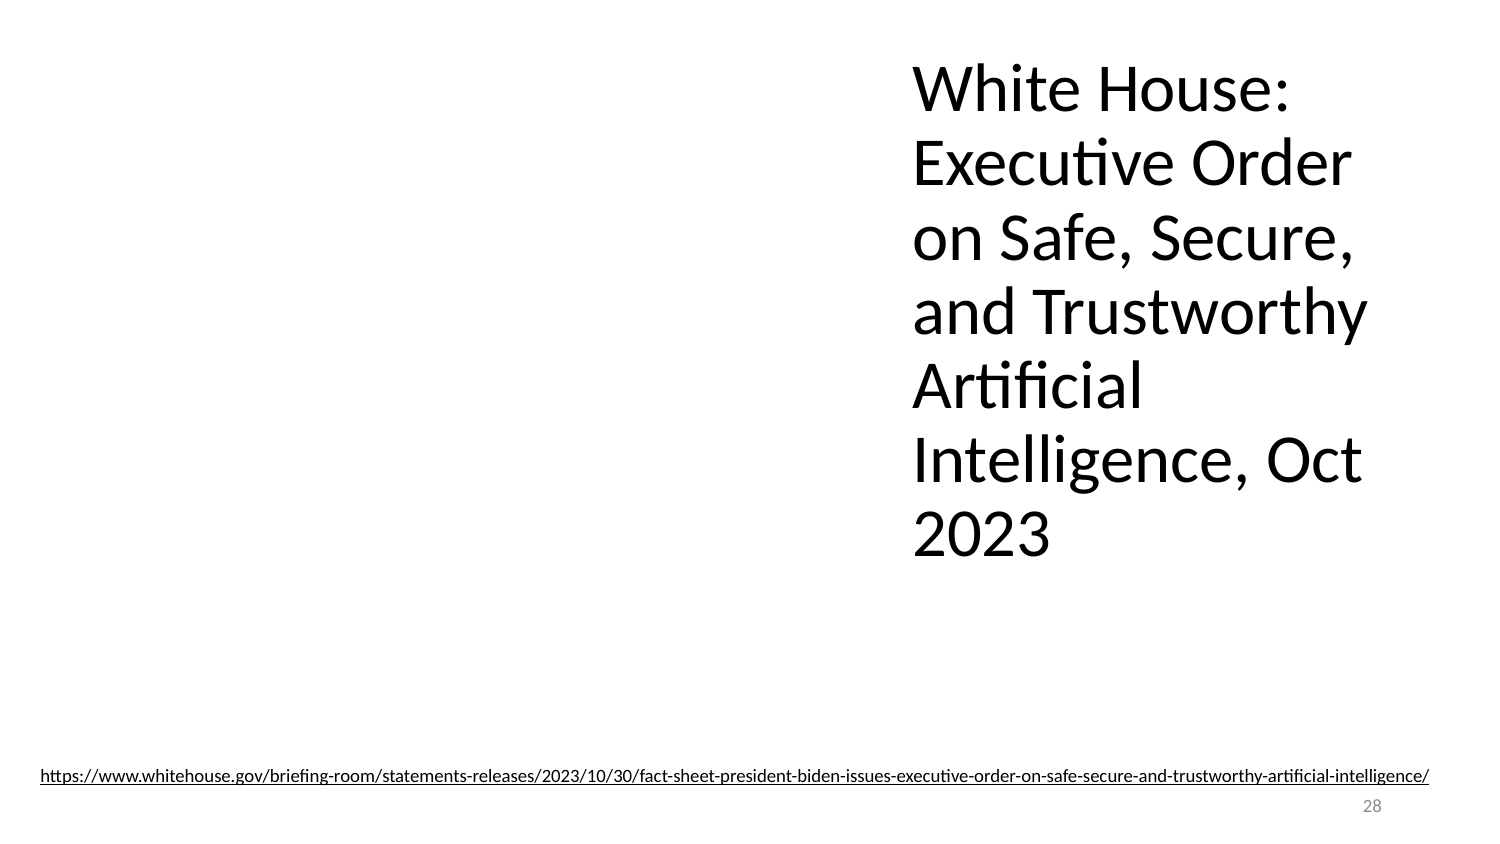

White House: Executive Order on Safe, Secure, and Trustworthy Artificial Intelligence, Oct 2023
https://www.whitehouse.gov/briefing-room/statements-releases/2023/10/30/fact-sheet-president-biden-issues-executive-order-on-safe-secure-and-trustworthy-artificial-intelligence/
28